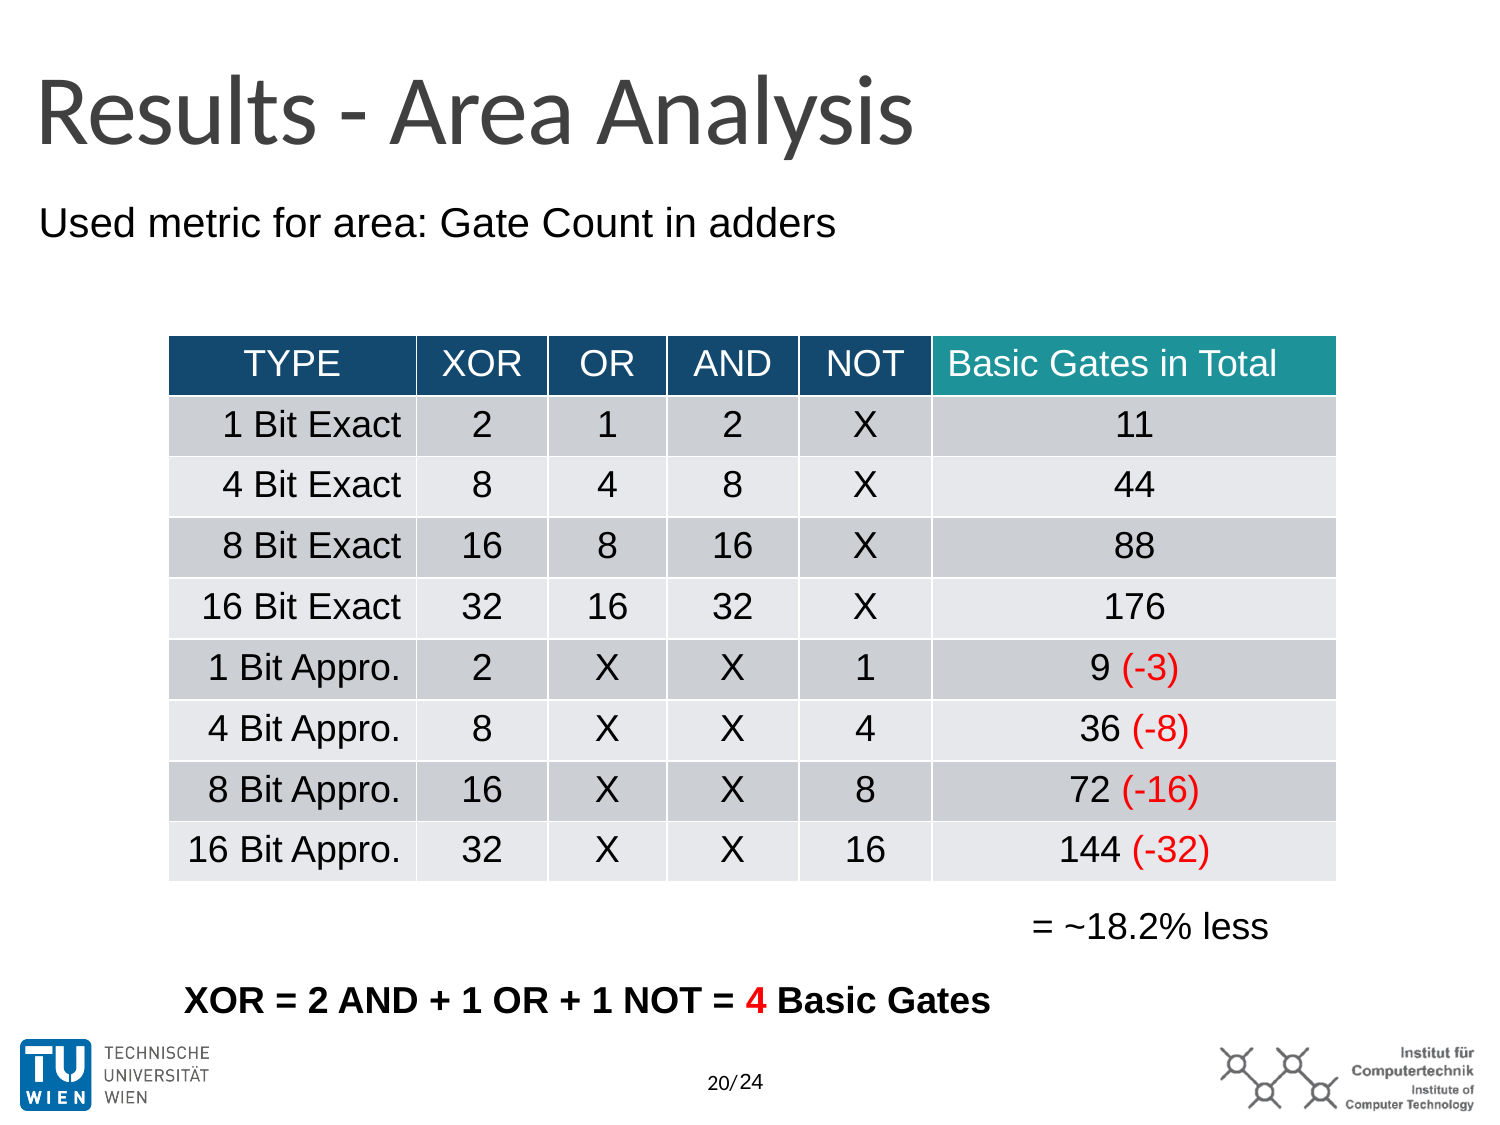

Results - Area Analysis
Used metric for area: Gate Count in adders
| TYPE | XOR | OR | AND | NOT | Basic Gates in Total |
| --- | --- | --- | --- | --- | --- |
| 1 Bit Exact | 2 | 1 | 2 | X | 11 |
| 4 Bit Exact | 8 | 4 | 8 | X | 44 |
| 8 Bit Exact | 16 | 8 | 16 | X | 88 |
| 16 Bit Exact | 32 | 16 | 32 | X | 176 |
| 1 Bit Appro. | 2 | X | X | 1 | 9 (-3) |
| 4 Bit Appro. | 8 | X | X | 4 | 36 (-8) |
| 8 Bit Appro. | 16 | X | X | 8 | 72 (-16) |
| 16 Bit Appro. | 32 | X | X | 16 | 144 (-32) |
= ~18.2% less
XOR = 2 AND + 1 OR + 1 NOT = 4 Basic Gates
20/